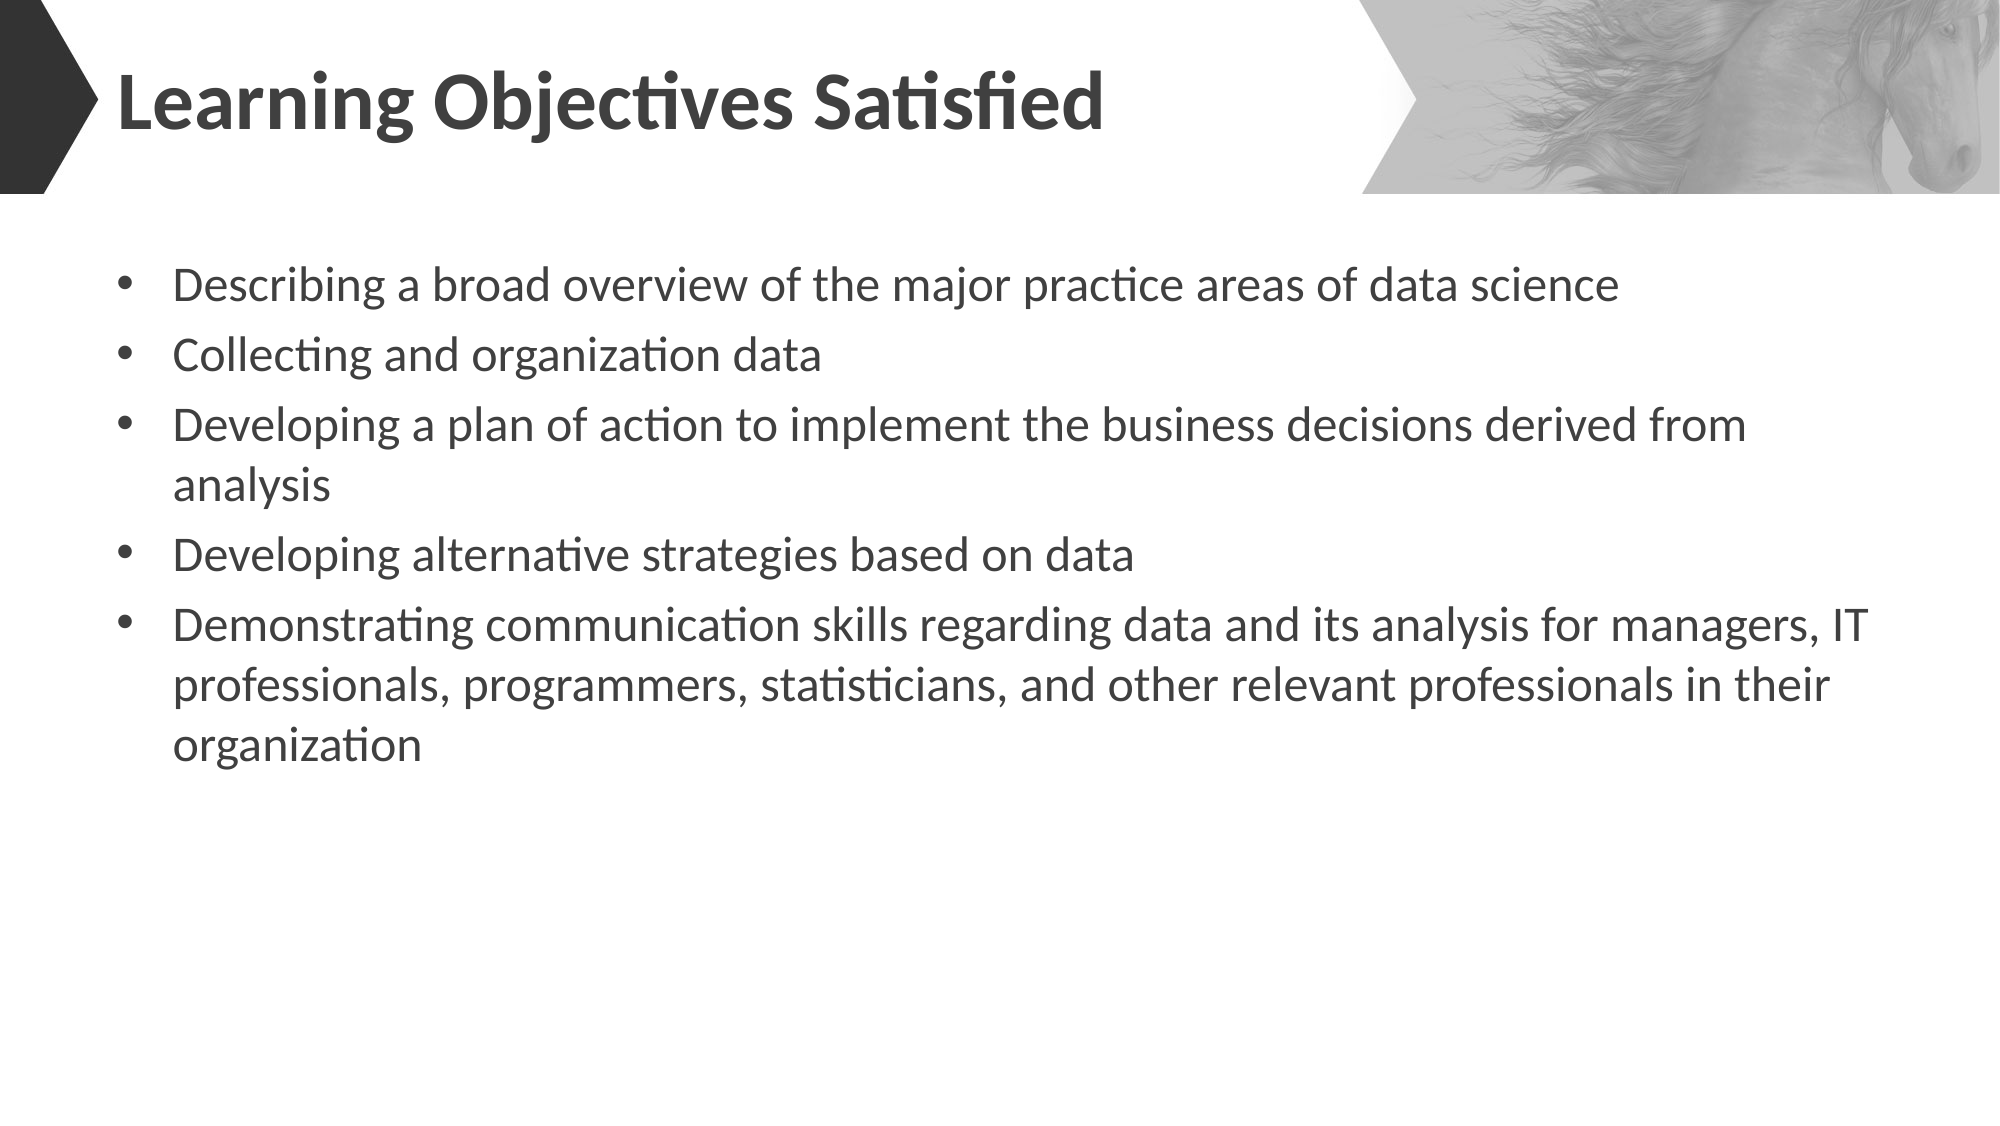

# Learning Objectives Satisfied
Describing a broad overview of the major practice areas of data science
Collecting and organization data
Developing a plan of action to implement the business decisions derived from
analysis
Developing alternative strategies based on data
Demonstrating communication skills regarding data and its analysis for managers, IT
professionals, programmers, statisticians, and other relevant professionals in their organization